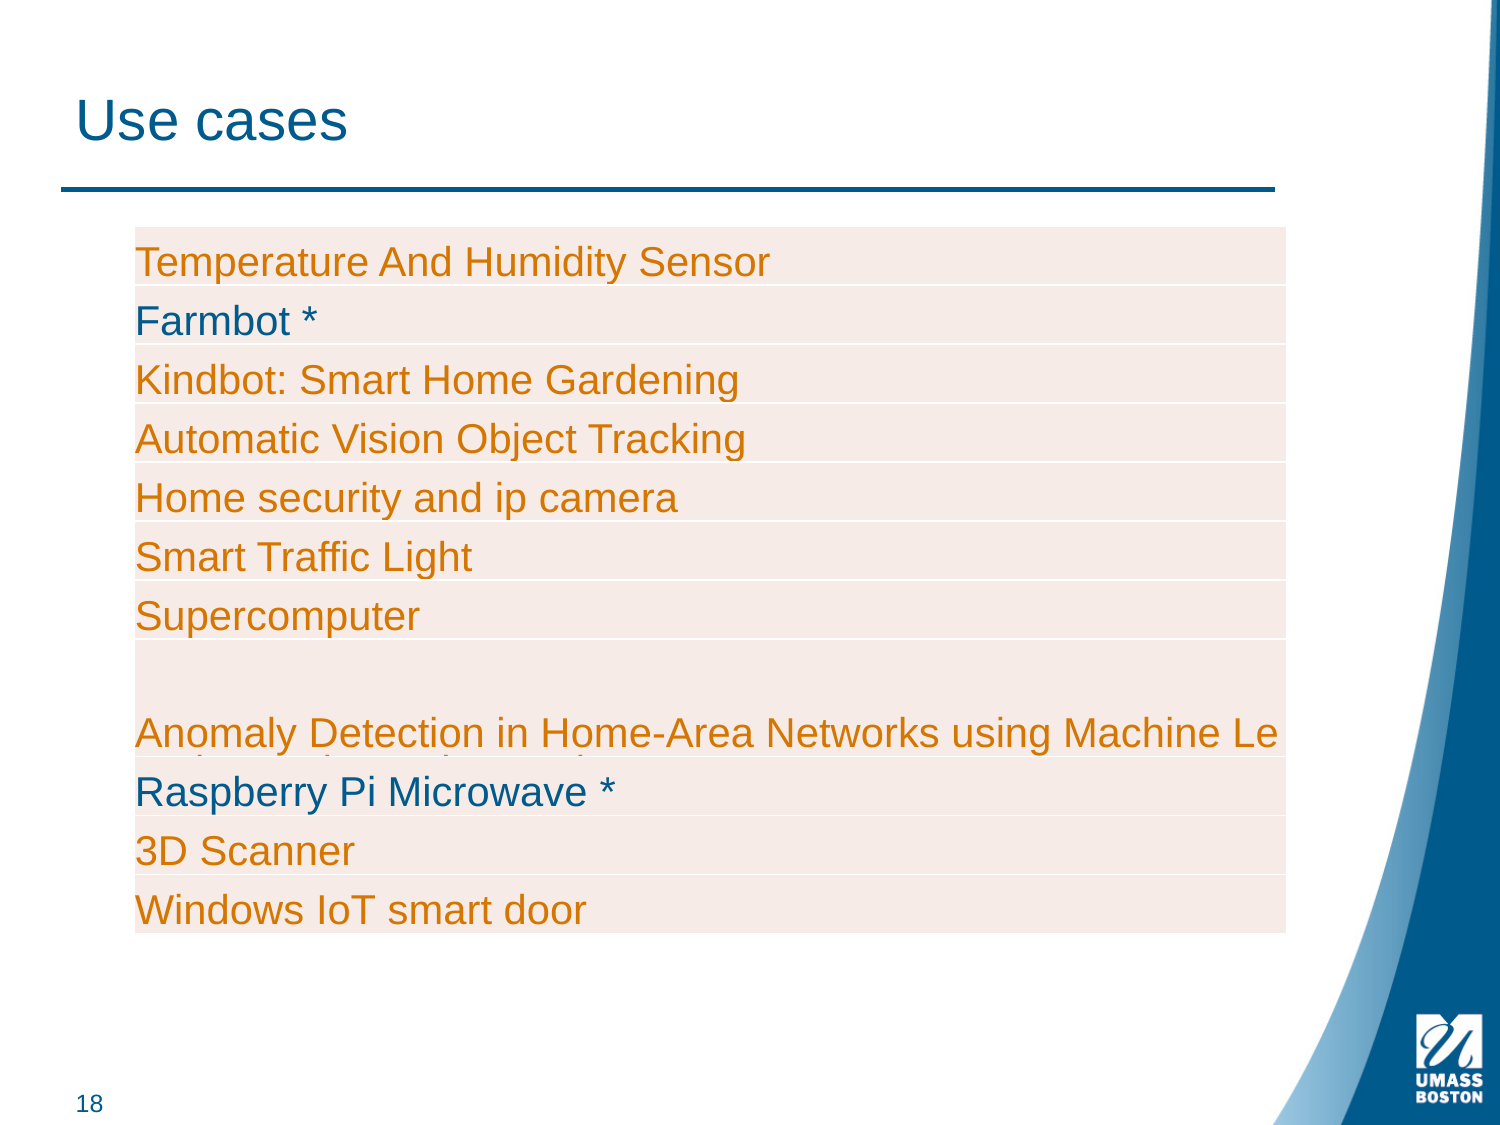

# Use cases
| Temperature And Humidity Sensor |
| --- |
| Farmbot \* |
| Kindbot: Smart Home Gardening |
| Automatic Vision Object Tracking |
| Home security and ip camera |
| Smart Traffic Light |
| Supercomputer |
| Anomaly Detection in Home-Area Networks using Machine Learning and Raspberry Pi |
| Raspberry Pi Microwave \* |
| 3D Scanner |
| Windows IoT smart door |